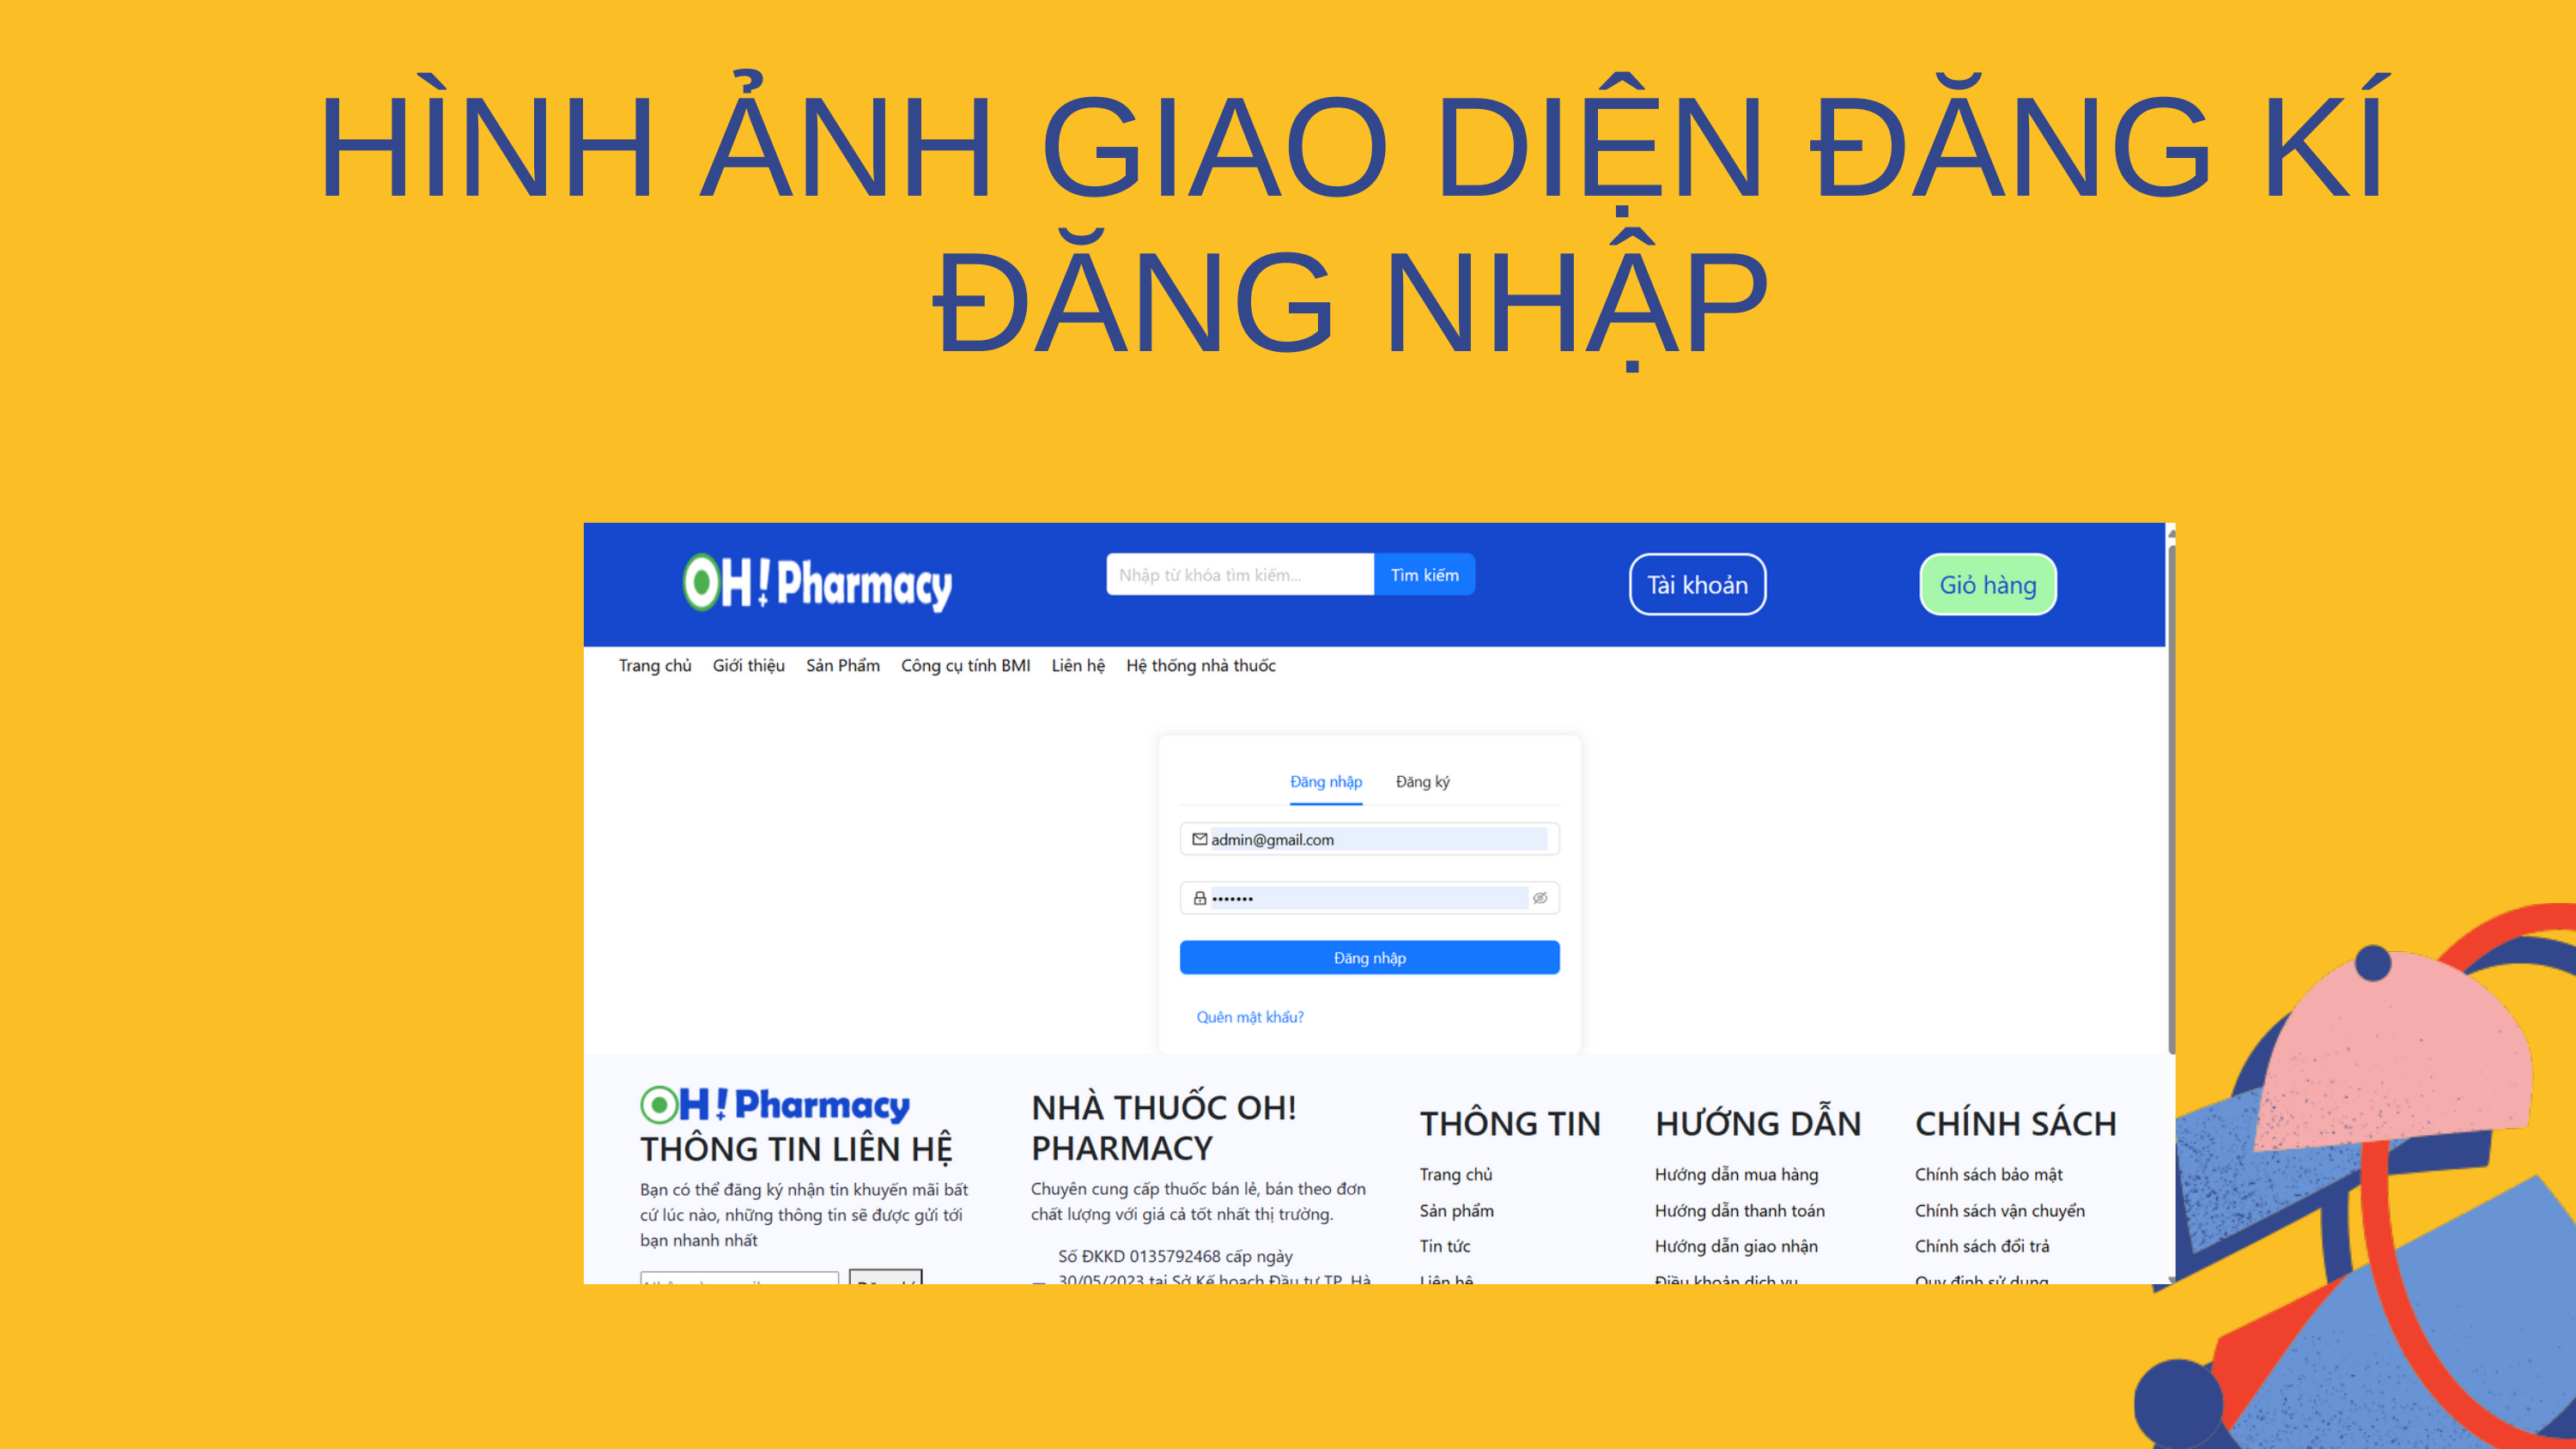

HÌNH ẢNH GIAO DIỆN ĐĂNG KÍ ĐĂNG NHẬP